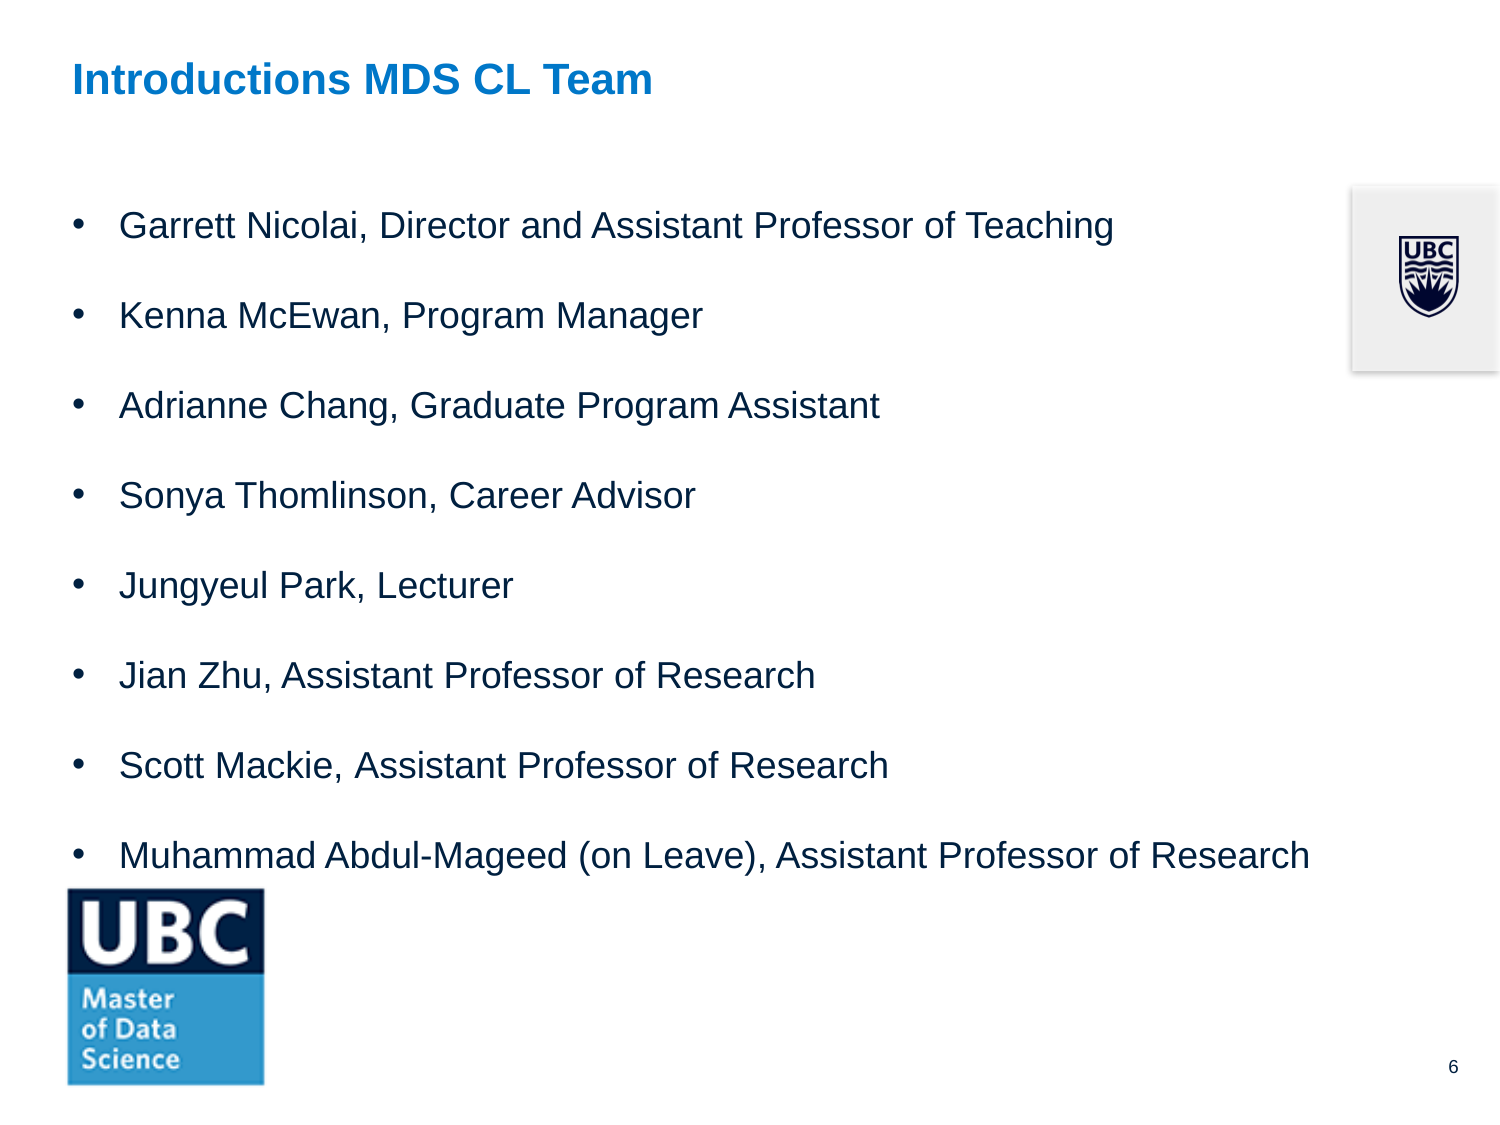

# Introductions MDS CL Team
Garrett Nicolai, Director and Assistant Professor of Teaching
Kenna McEwan, Program Manager
Adrianne Chang, Graduate Program Assistant
Sonya Thomlinson, Career Advisor
Jungyeul Park, Lecturer
Jian Zhu, Assistant Professor of Research
Scott Mackie, Assistant Professor of Research
Muhammad Abdul-Mageed (on Leave), Assistant Professor of Research